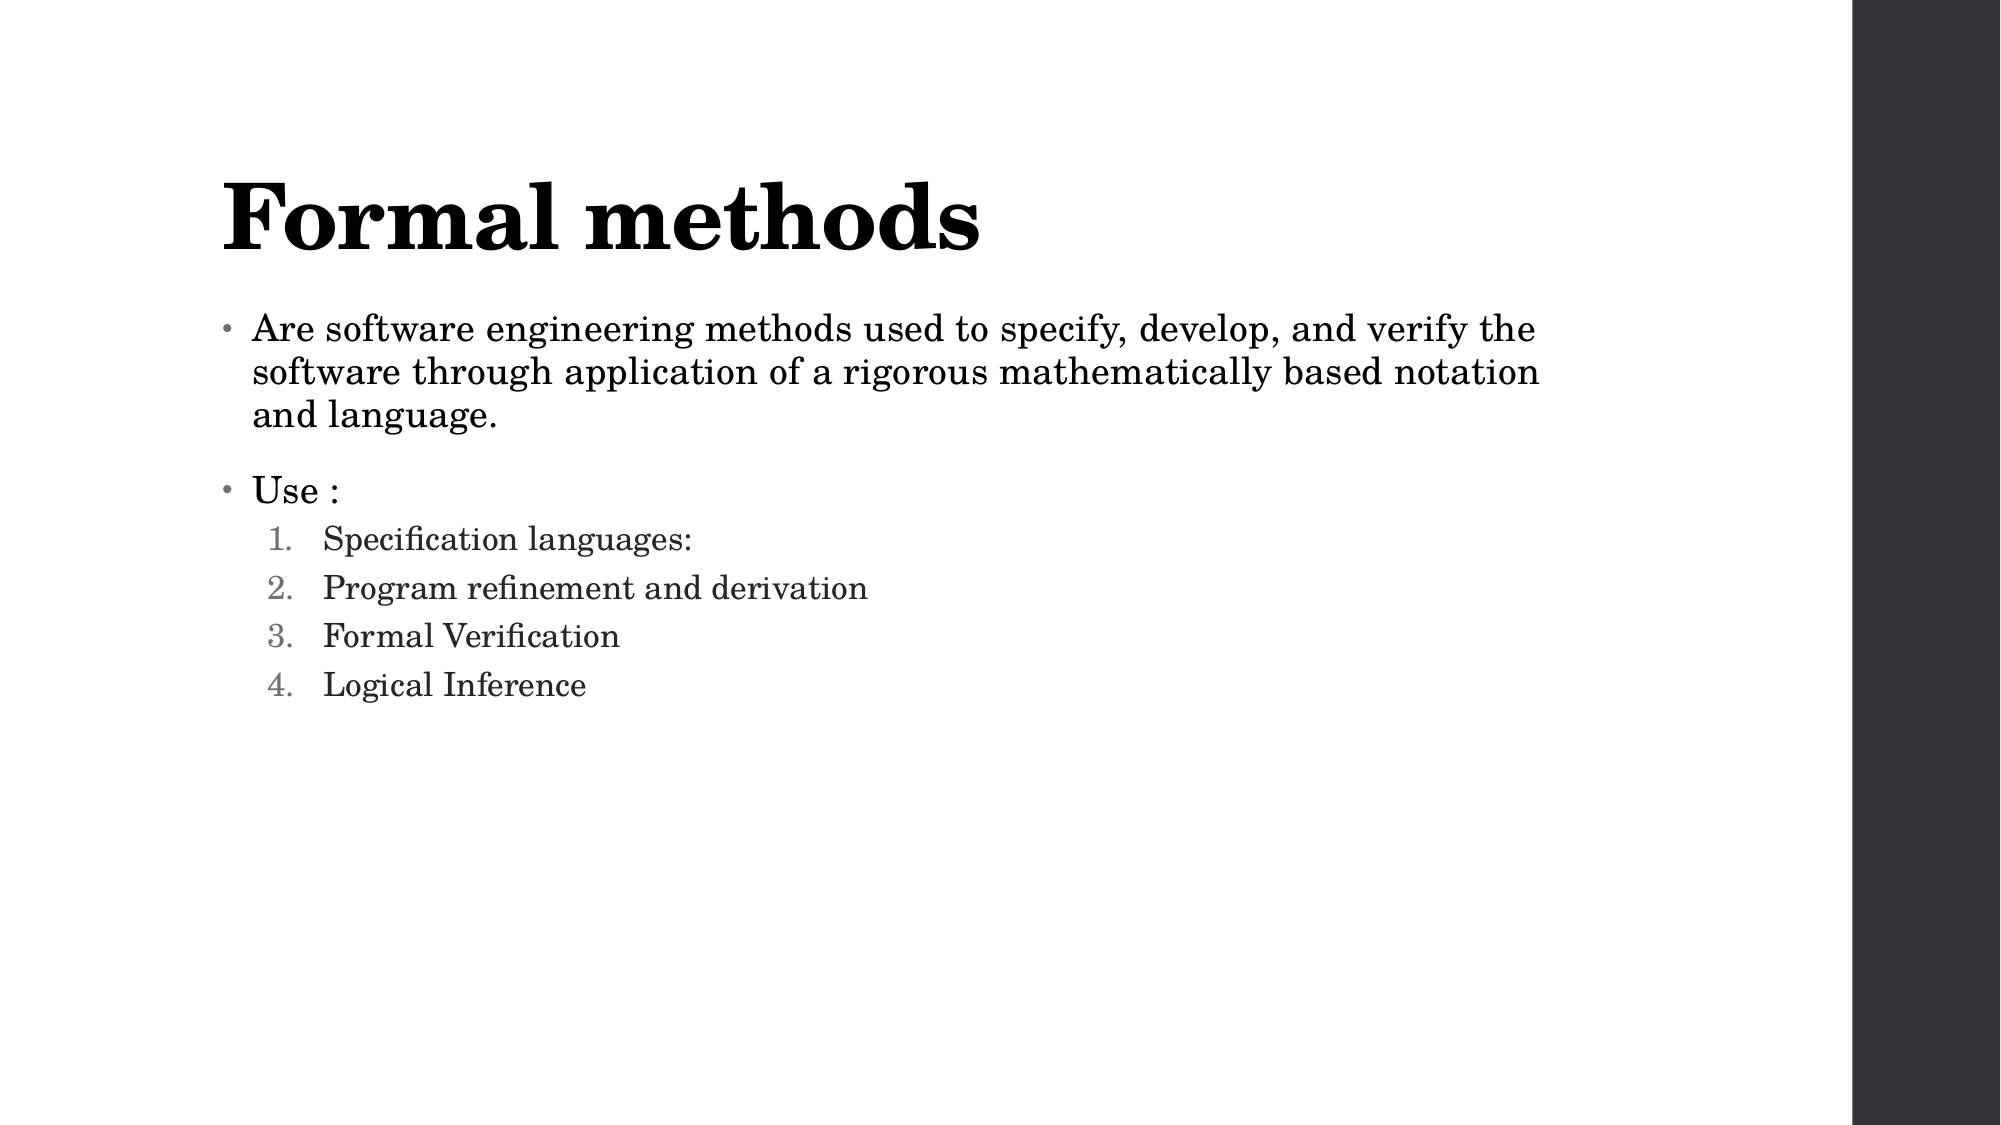

# Formal methods
Are software engineering methods used to specify, develop, and verify the software through application of a rigorous mathematically based notation and language.
Use :
Specification languages:
Program refinement and derivation
Formal Verification
Logical Inference